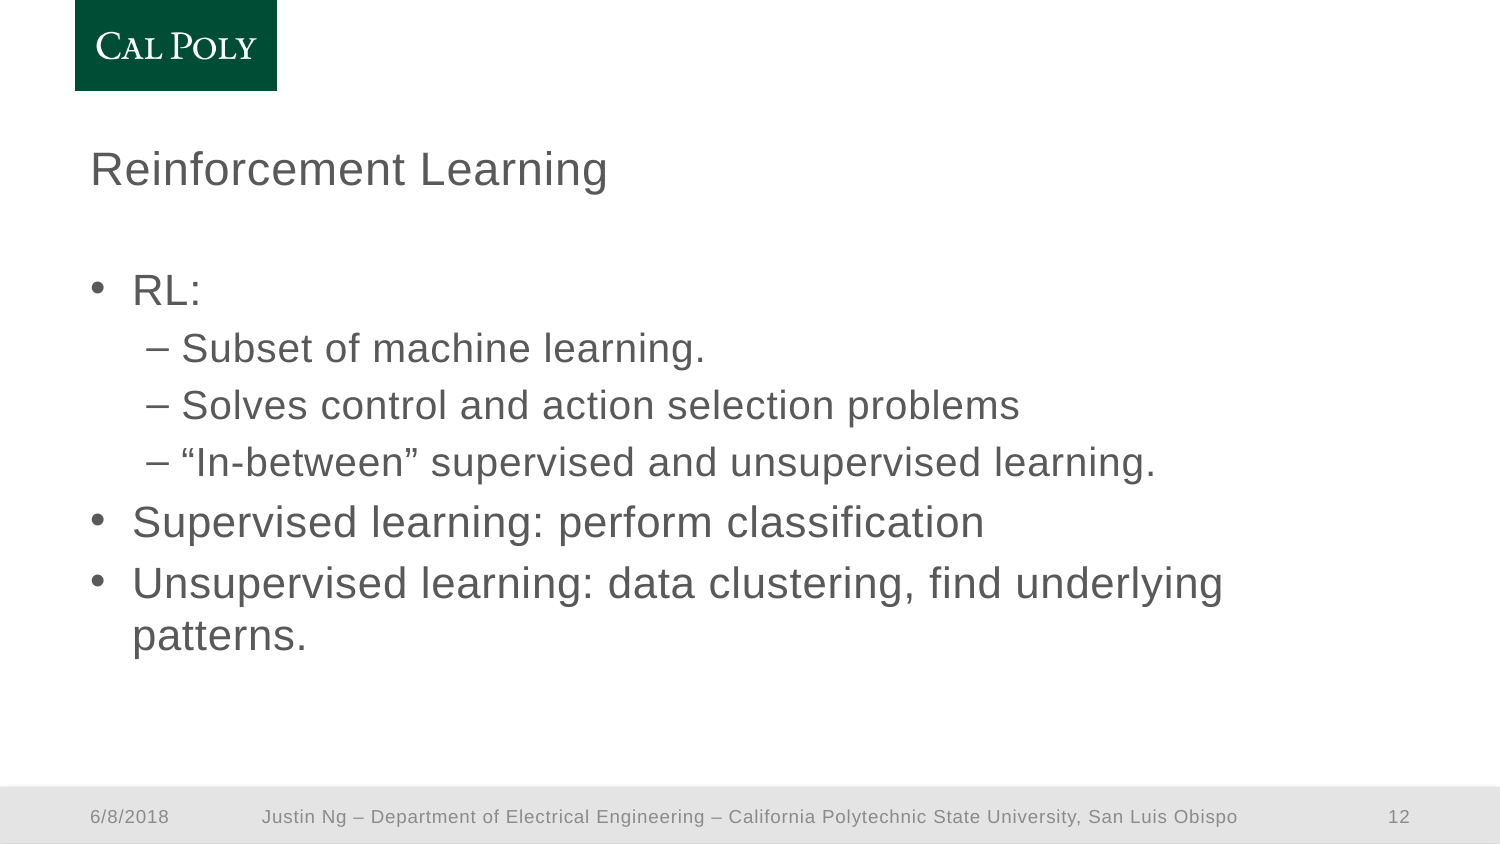

# Reinforcement Learning
RL:
Subset of machine learning.
Solves control and action selection problems
“In-between” supervised and unsupervised learning.
Supervised learning: perform classification
Unsupervised learning: data clustering, find underlying patterns.
Justin Ng – Department of Electrical Engineering – California Polytechnic State University, San Luis Obispo
6/8/2018
12